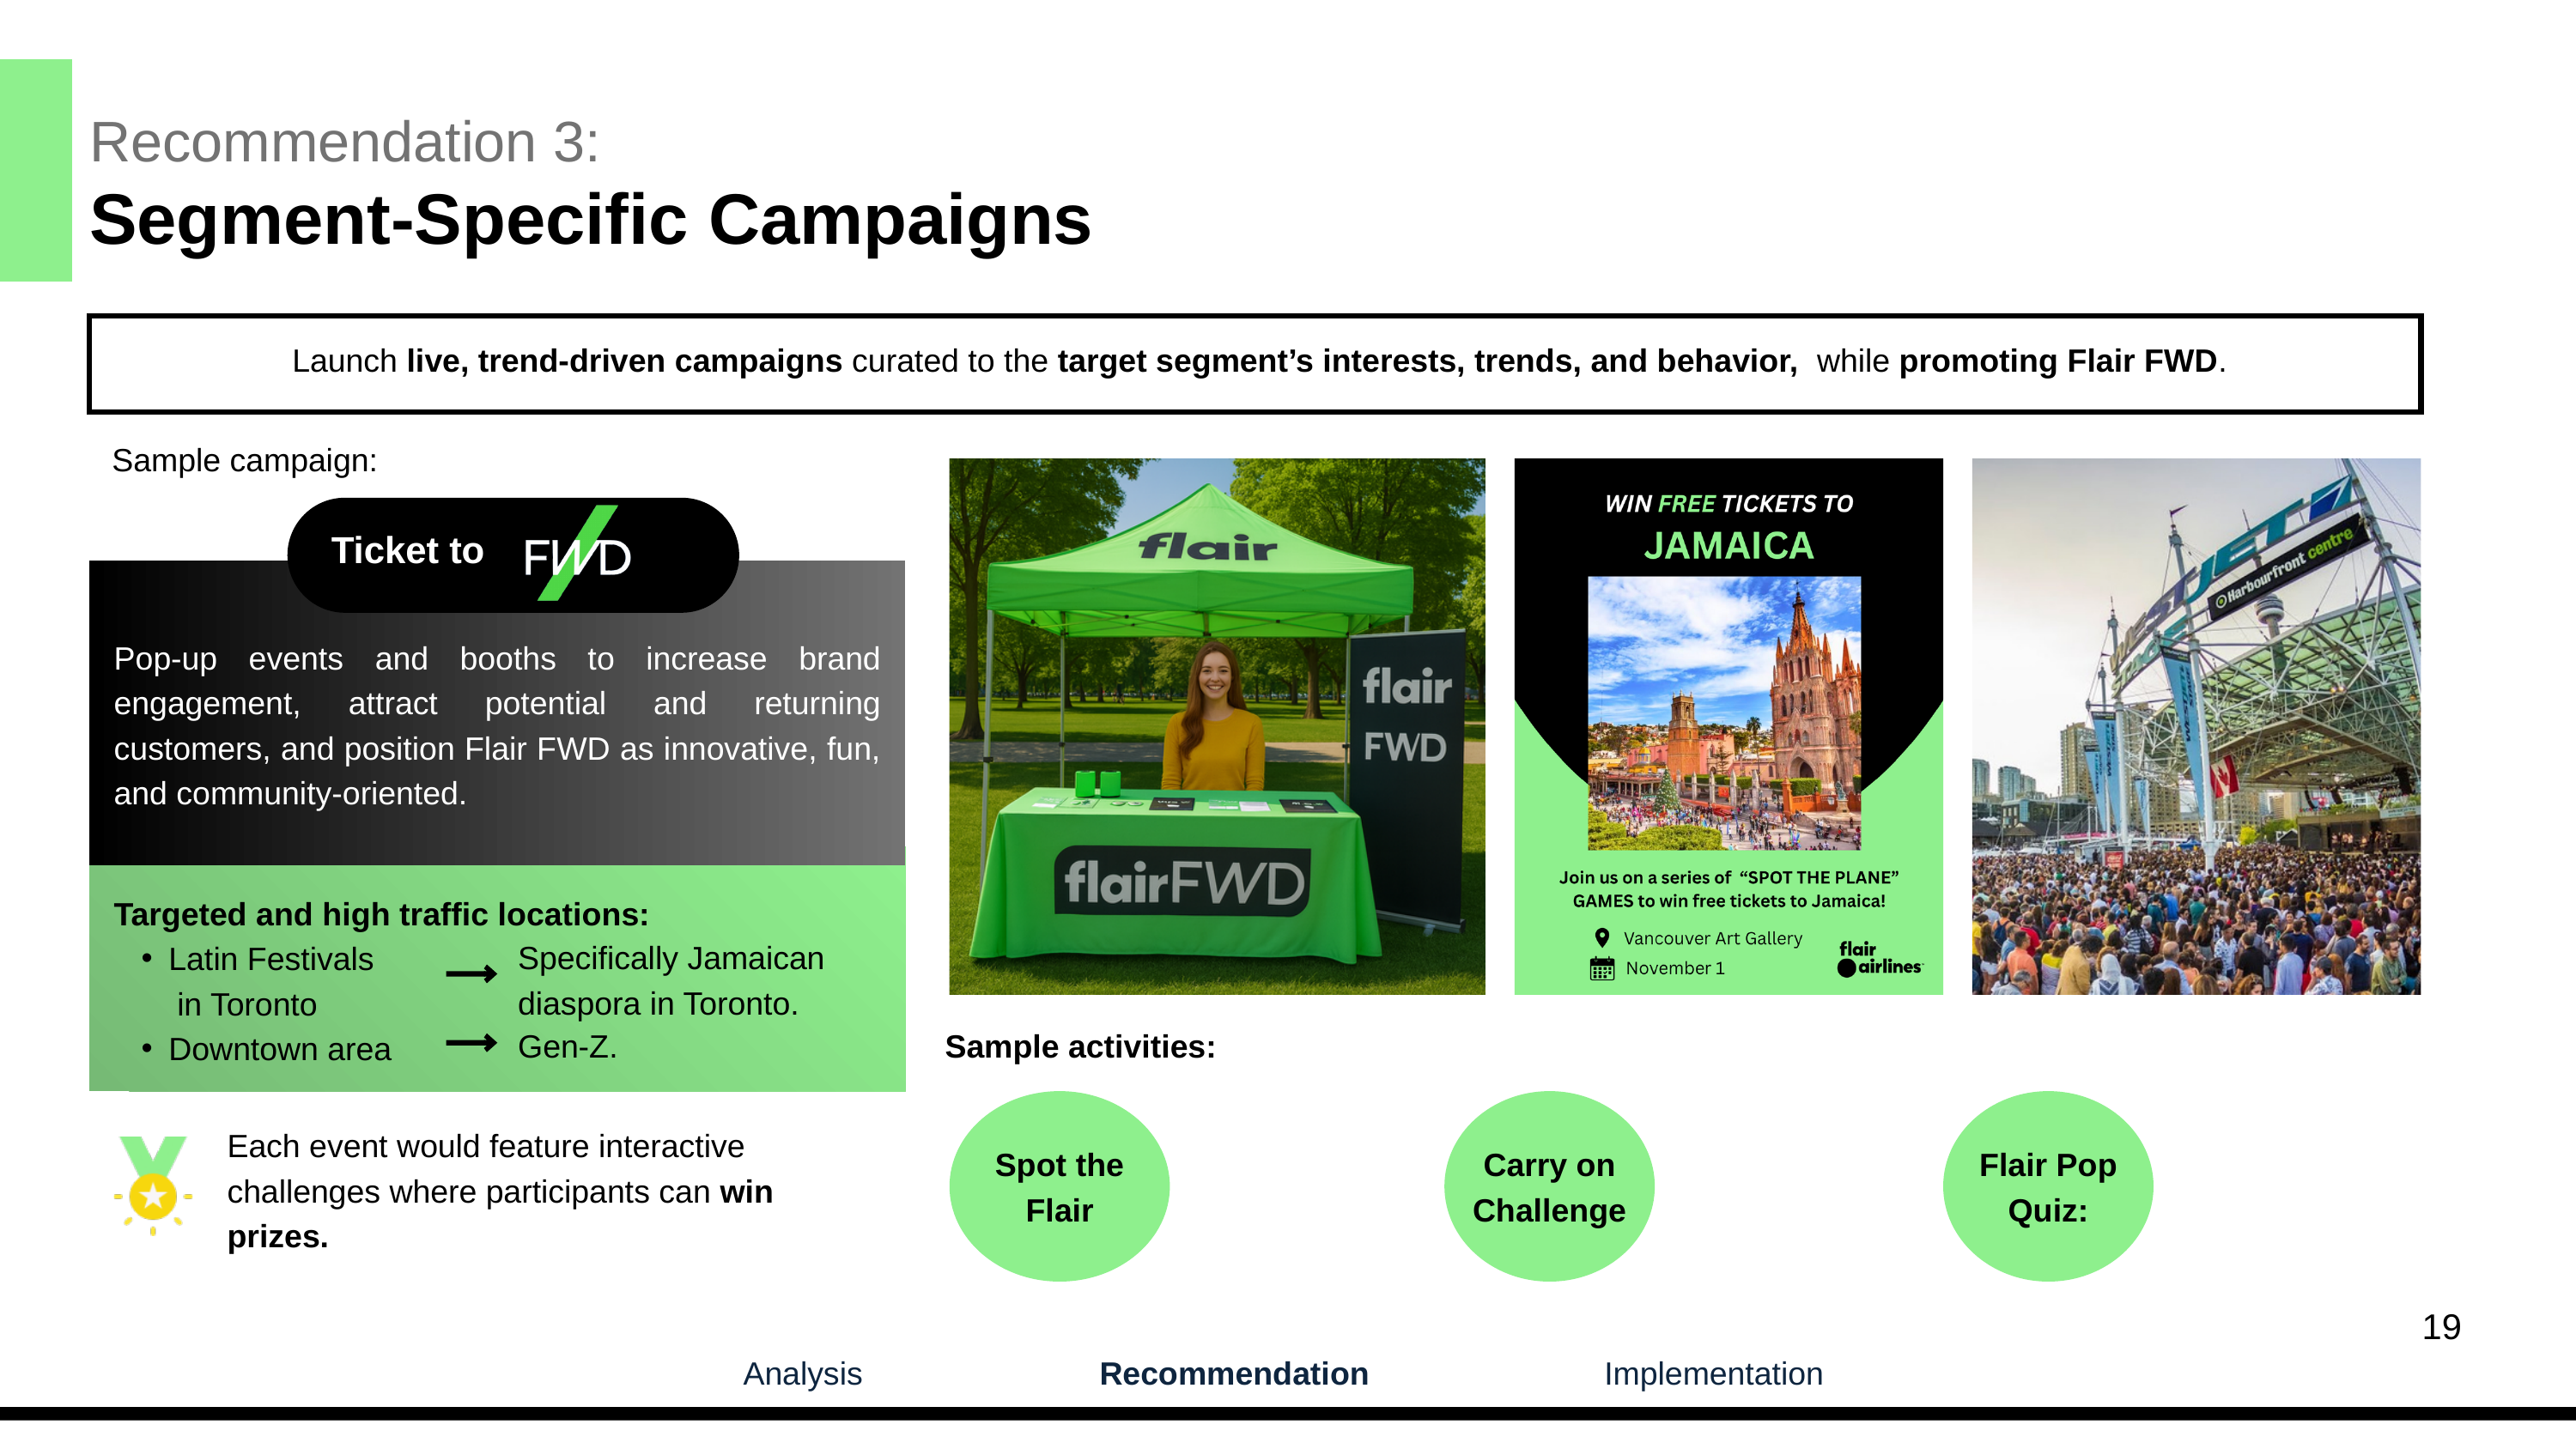

Recommendation 3:
Segment-Specific Campaigns

 Launch live, trend-driven campaigns curated to the target segment’s interests, trends, and behavior,  while promoting Flair FWD.
Sample campaign:

 Ticket to

Pop-up events and booths to increase brand engagement, attract potential and returning customers, and position Flair FWD as innovative, fun, and community-oriented.

Targeted and high traffic locations:
Latin Festivals
       in Toronto
Downtown area
Specifically Jamaican diaspora in Toronto.

Gen-Z.
Sample activities:

Spot the Flair

Carry on Challenge

Flair Pop Quiz:
Each event would feature interactive challenges where participants can win prizes.

19
Analysis
Recommendation
Implementation